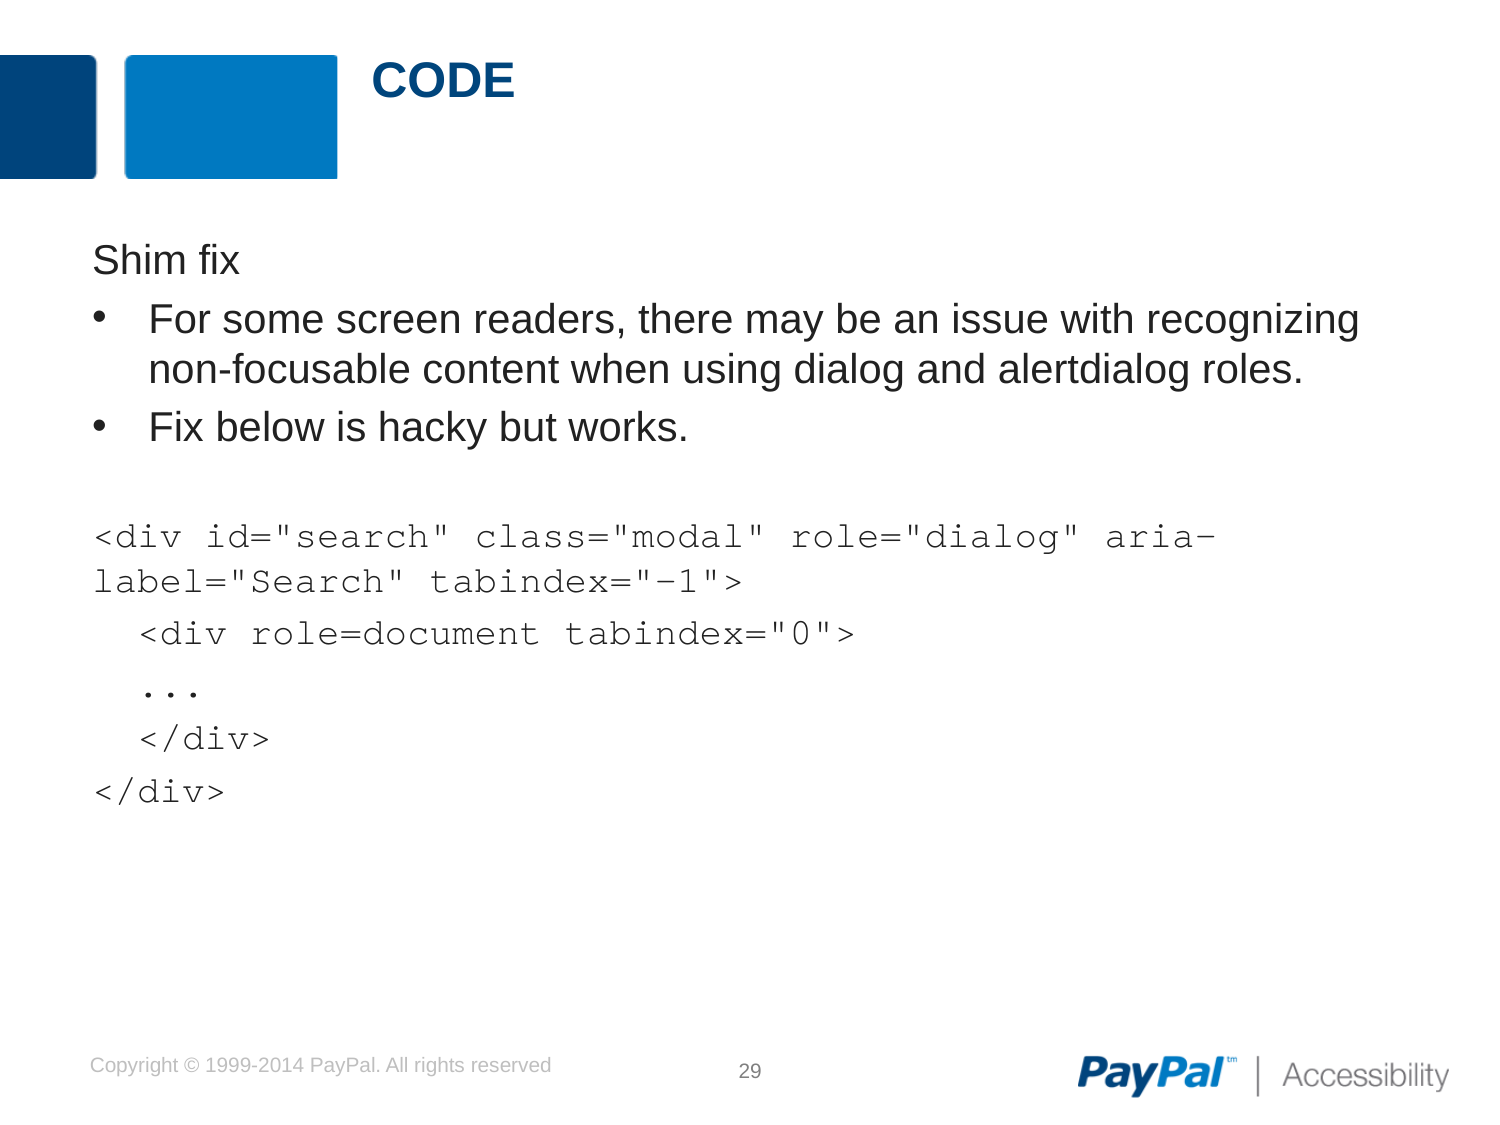

# Code
Shim fix
For some screen readers, there may be an issue with recognizing non-focusable content when using dialog and alertdialog roles.
Fix below is hacky but works.

<div id="search" class="modal" role="dialog" aria-label="Search" tabindex="-1">
  <div role=document tabindex="0">
  ...
  </div>
</div>